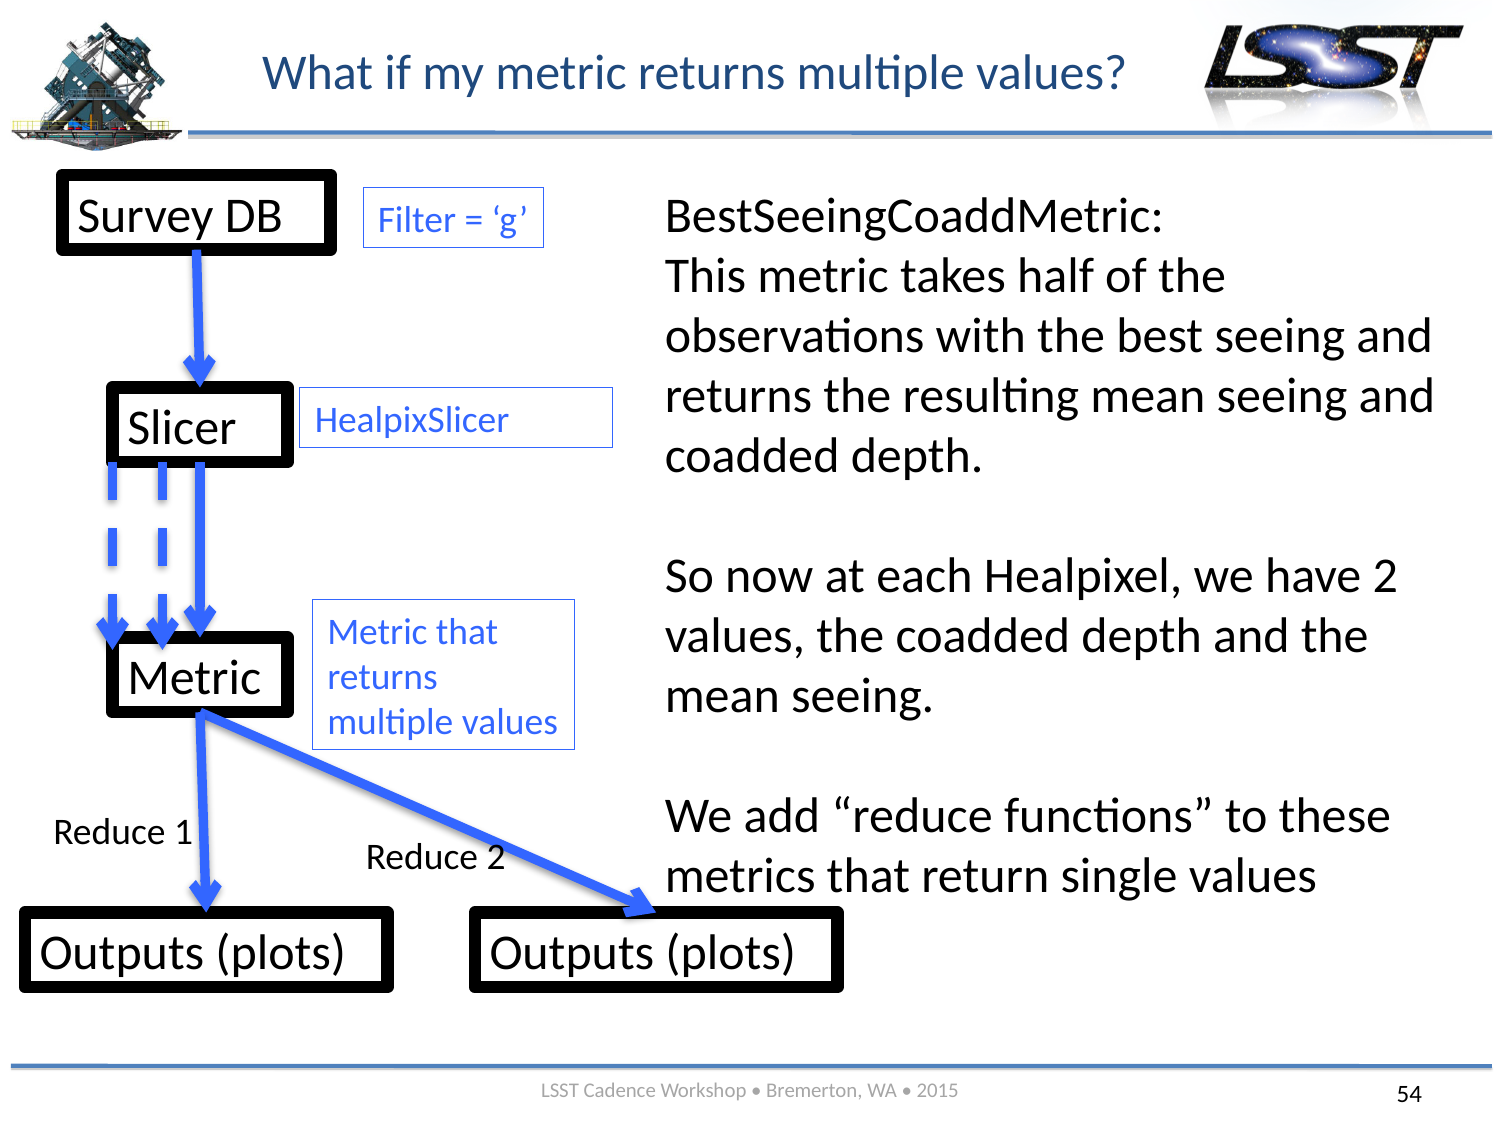

# What if my metric returns multiple values?
Survey DB
BestSeeingCoaddMetric:
This metric takes half of the observations with the best seeing and returns the resulting mean seeing and coadded depth.

So now at each Healpixel, we have 2 values, the coadded depth and the mean seeing.

We add “reduce functions” to these metrics that return single values
Filter = ‘g’
Slicer
HealpixSlicer
Metric that returns multiple values
Metric
Reduce 1
Reduce 2
Outputs (plots)
Outputs (plots)